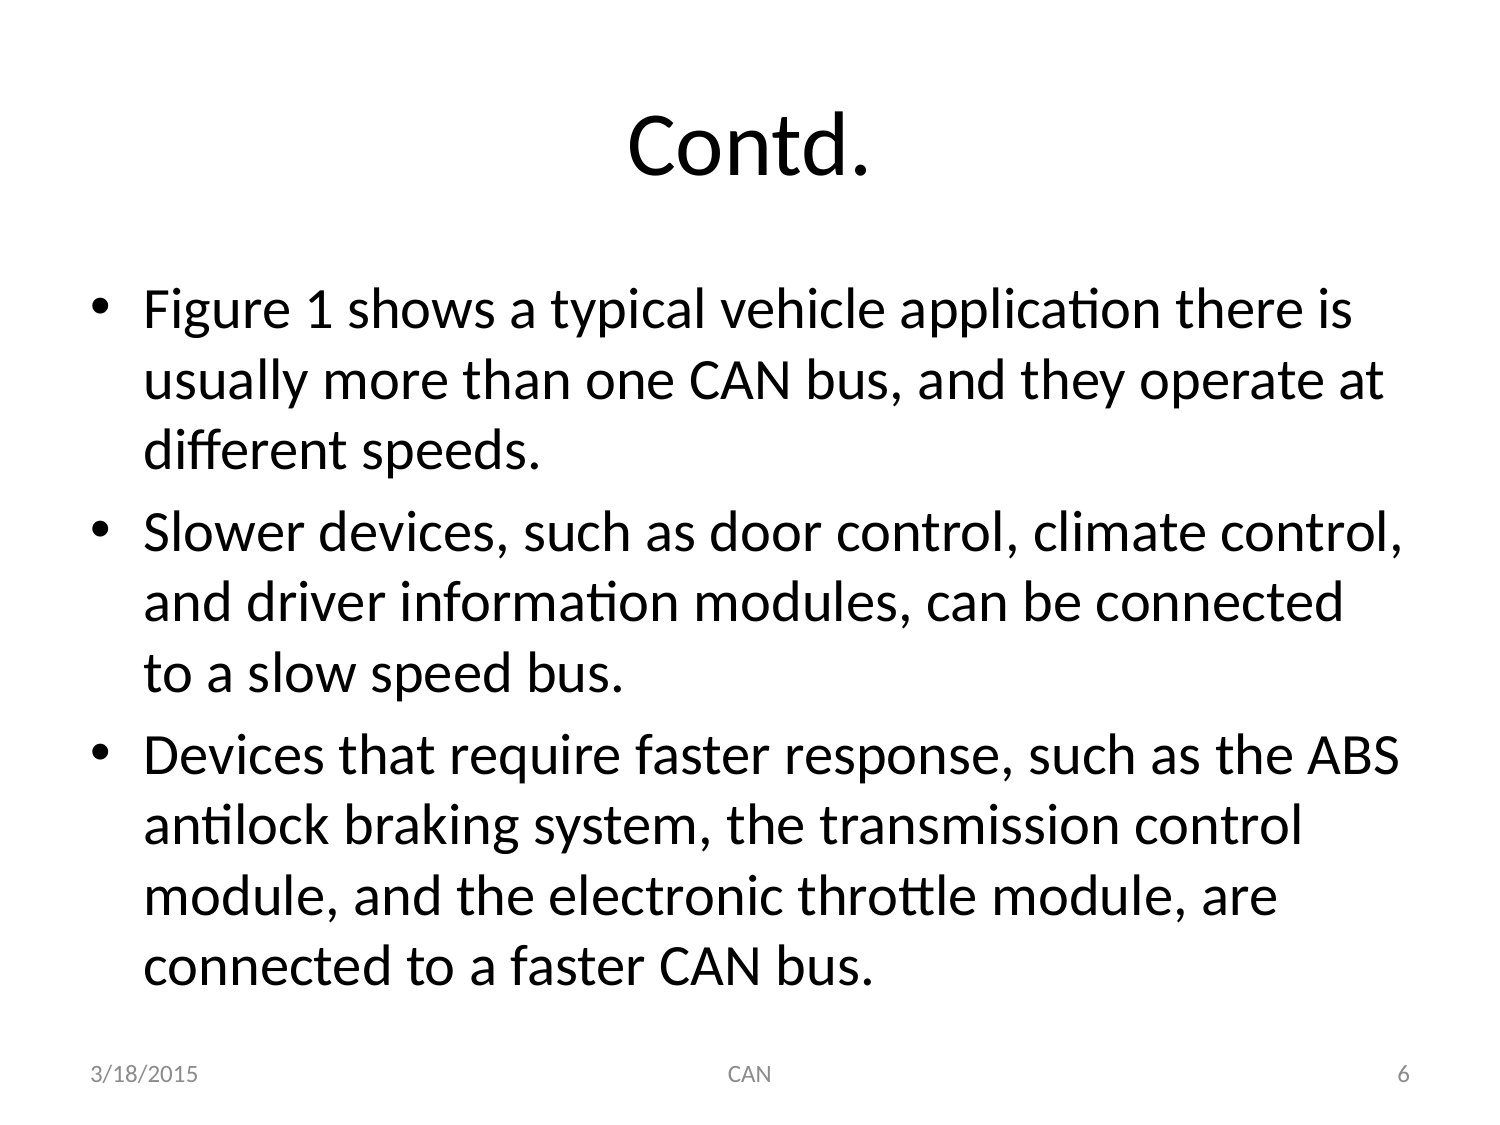

# Contd.
Figure 1 shows a typical vehicle application there is usually more than one CAN bus, and they operate at different speeds.
Slower devices, such as door control, climate control, and driver information modules, can be connected to a slow speed bus.
Devices that require faster response, such as the ABS antilock braking system, the transmission control module, and the electronic throttle module, are connected to a faster CAN bus.
3/18/2015
CAN
6